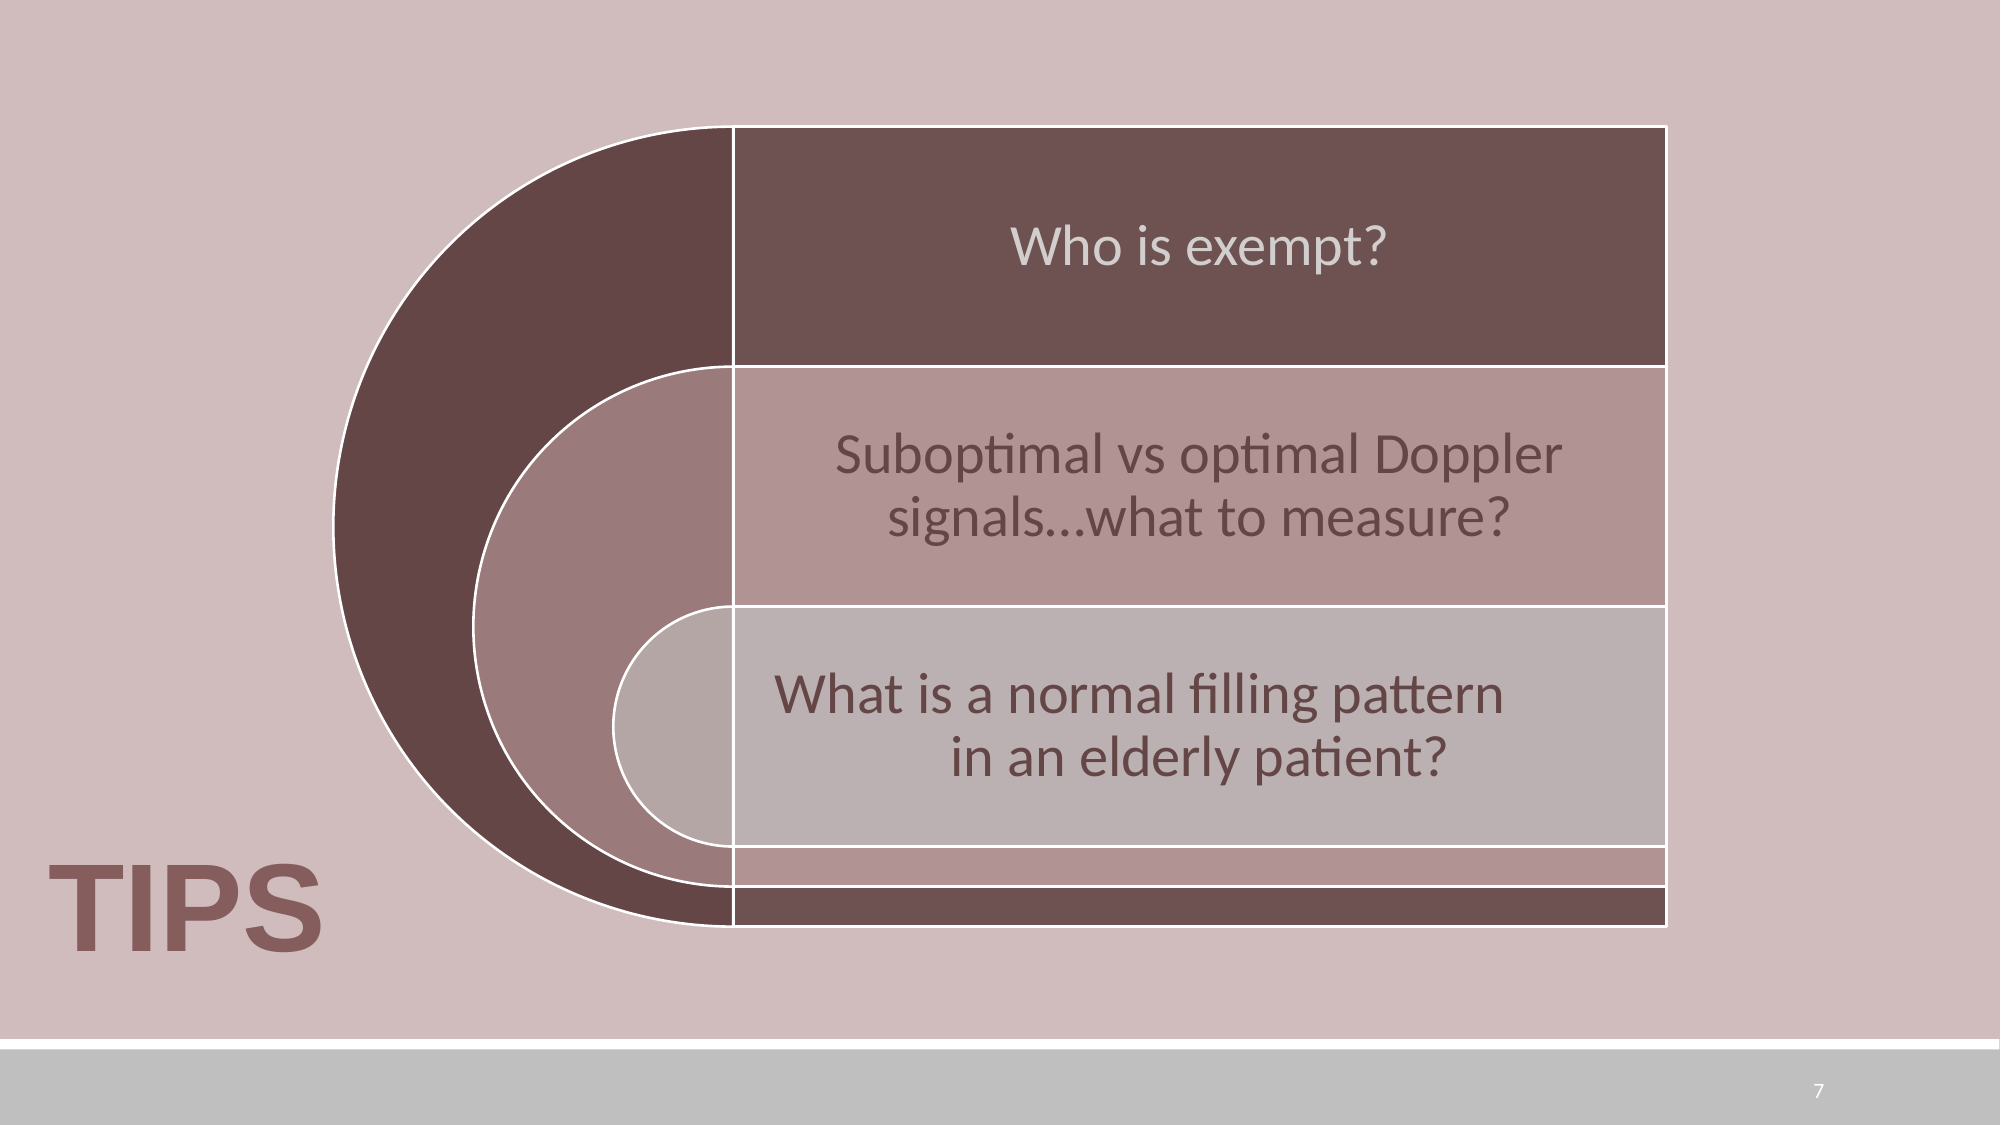

Who is exempt?
Suboptimal vs optimal Doppler signals…what to measure?
What is a normal filling pattern          in an elderly patient?
TIPS
7